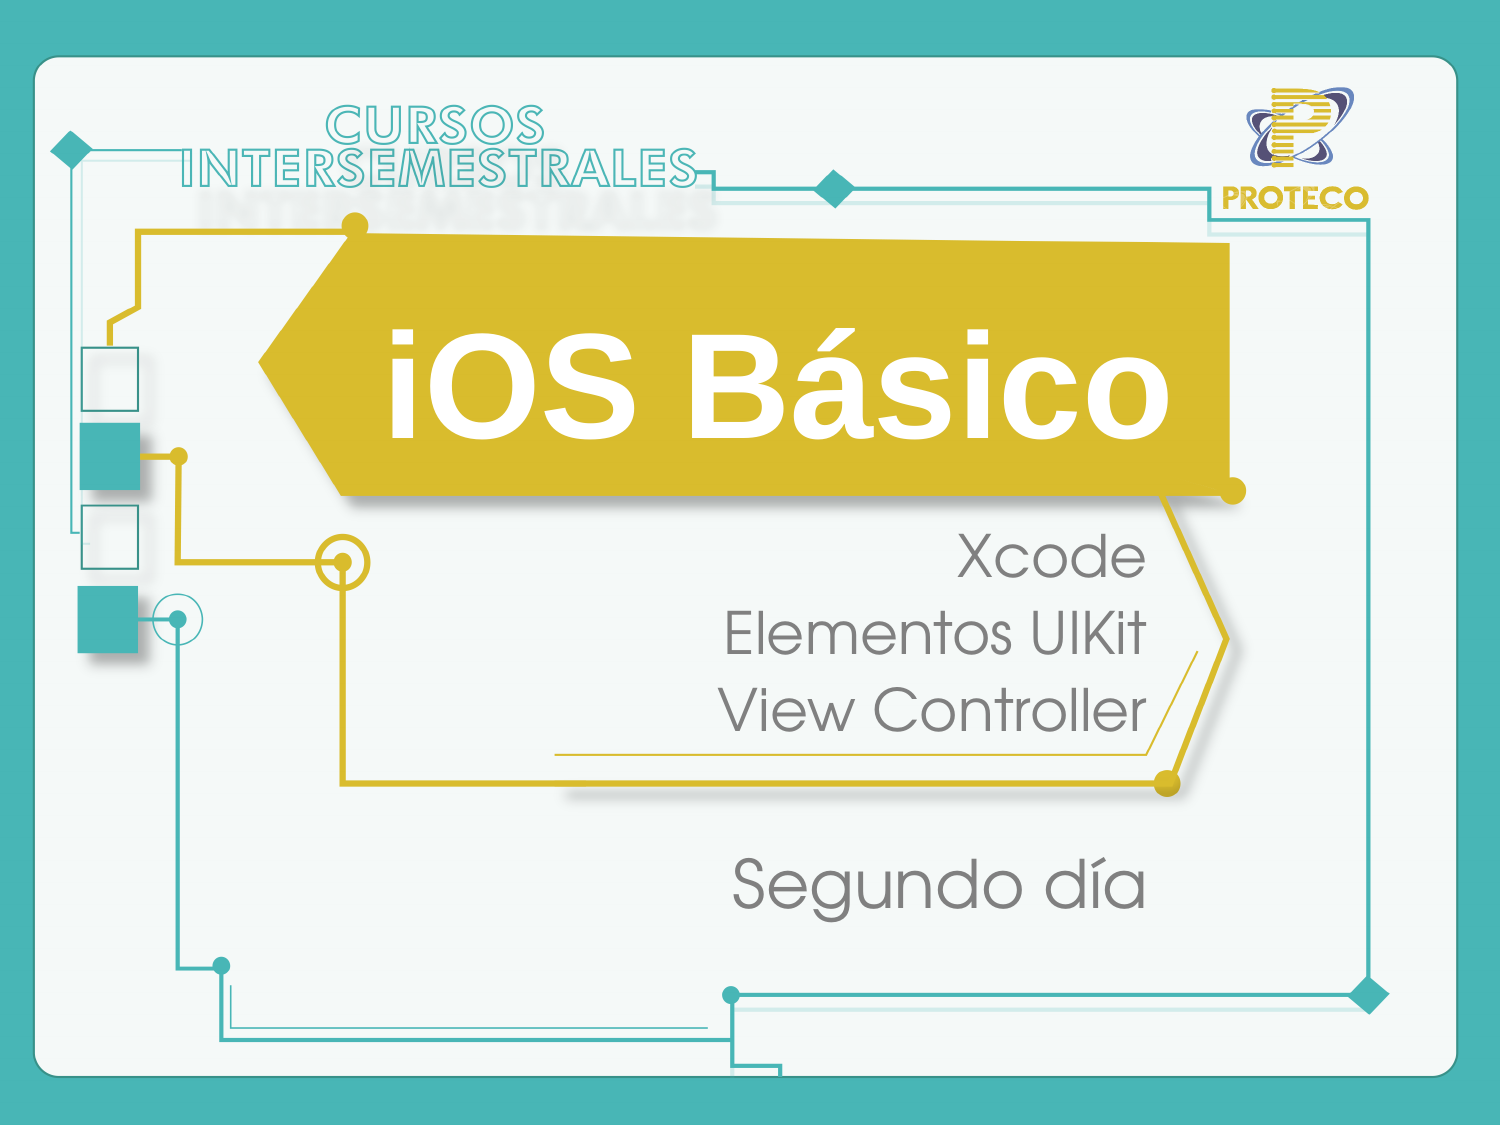

# iOS Básico
Xcode
 Elementos UIKit
View Controller
Segundo día